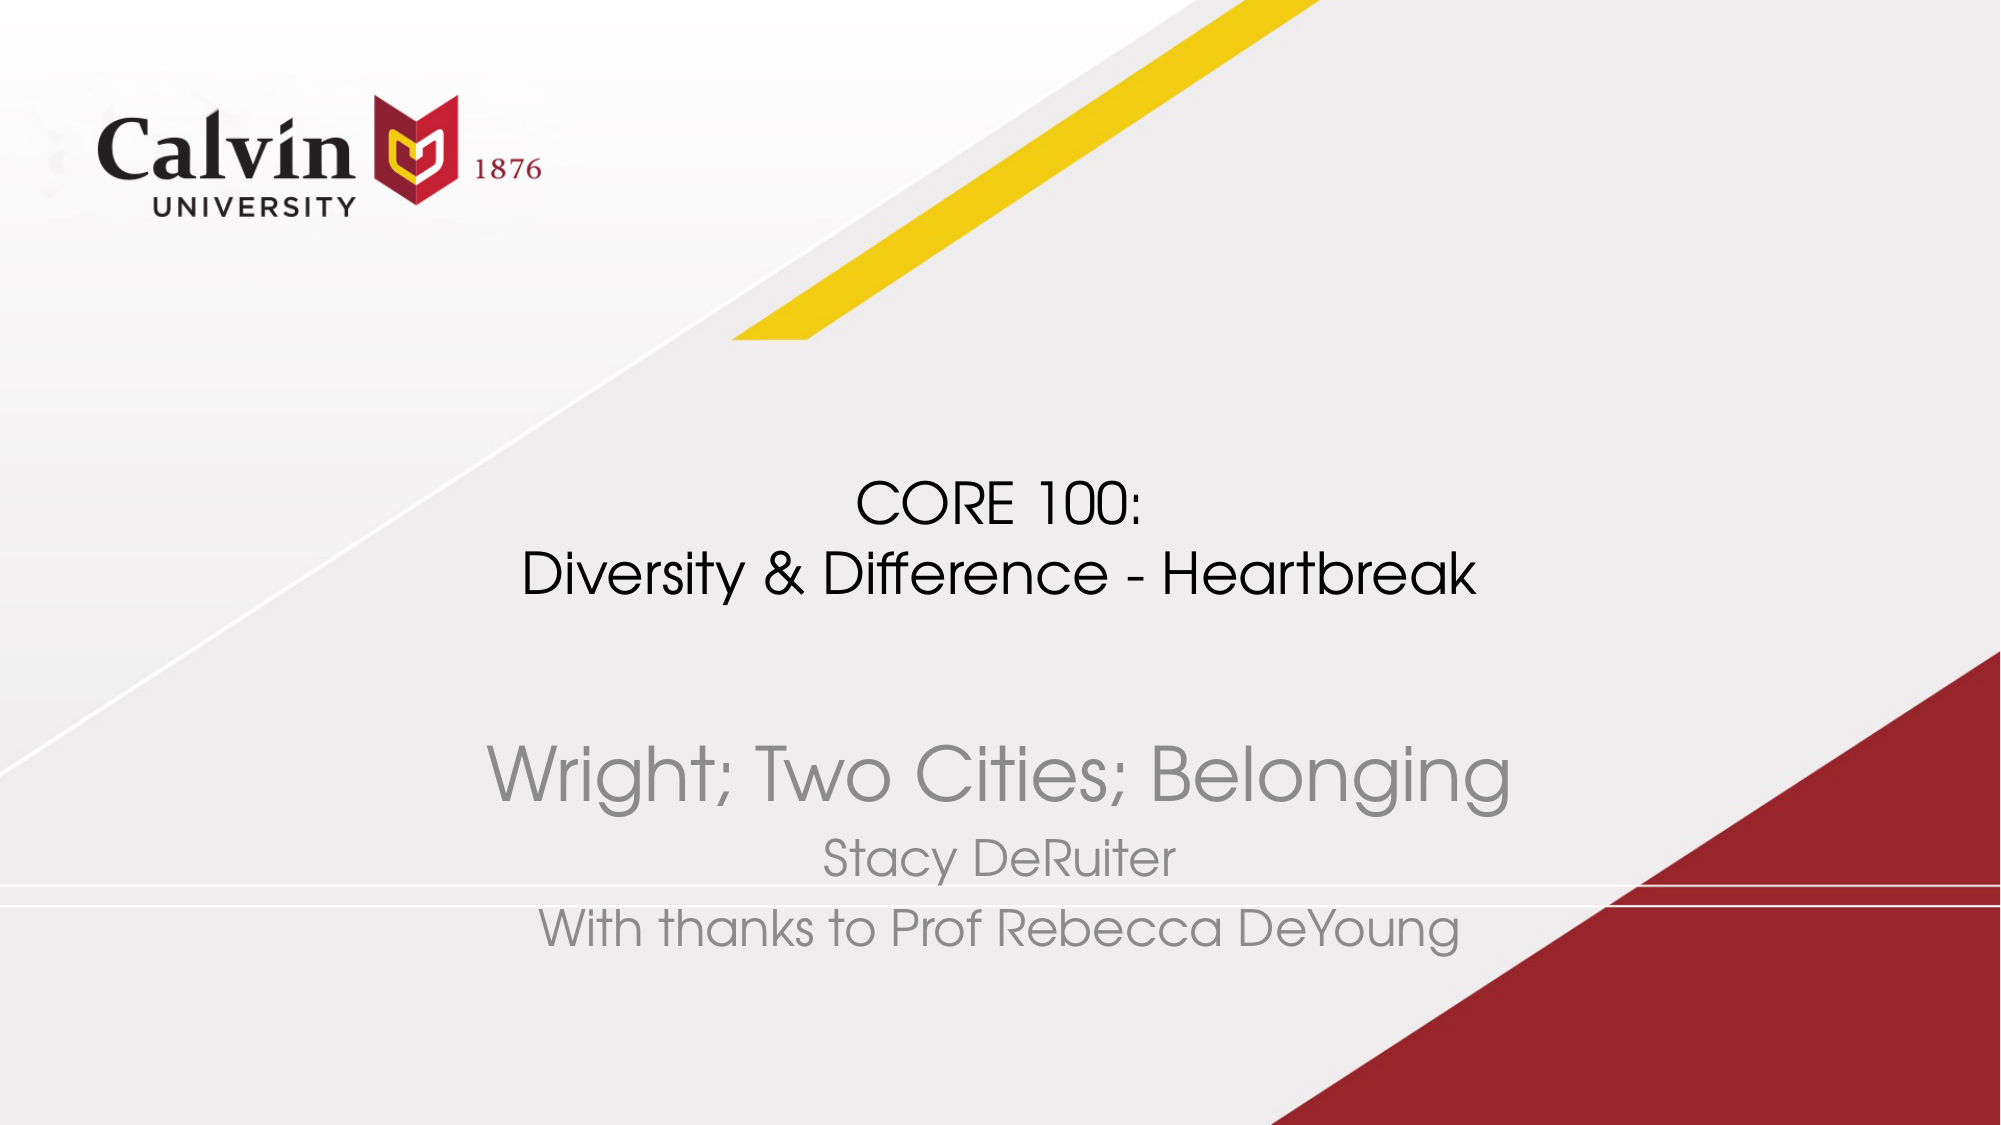

# CORE 100: Diversity & Difference - Heartbreak

Wright; Two Cities; Belonging
Stacy DeRuiter
With thanks to Prof Rebecca DeYoung